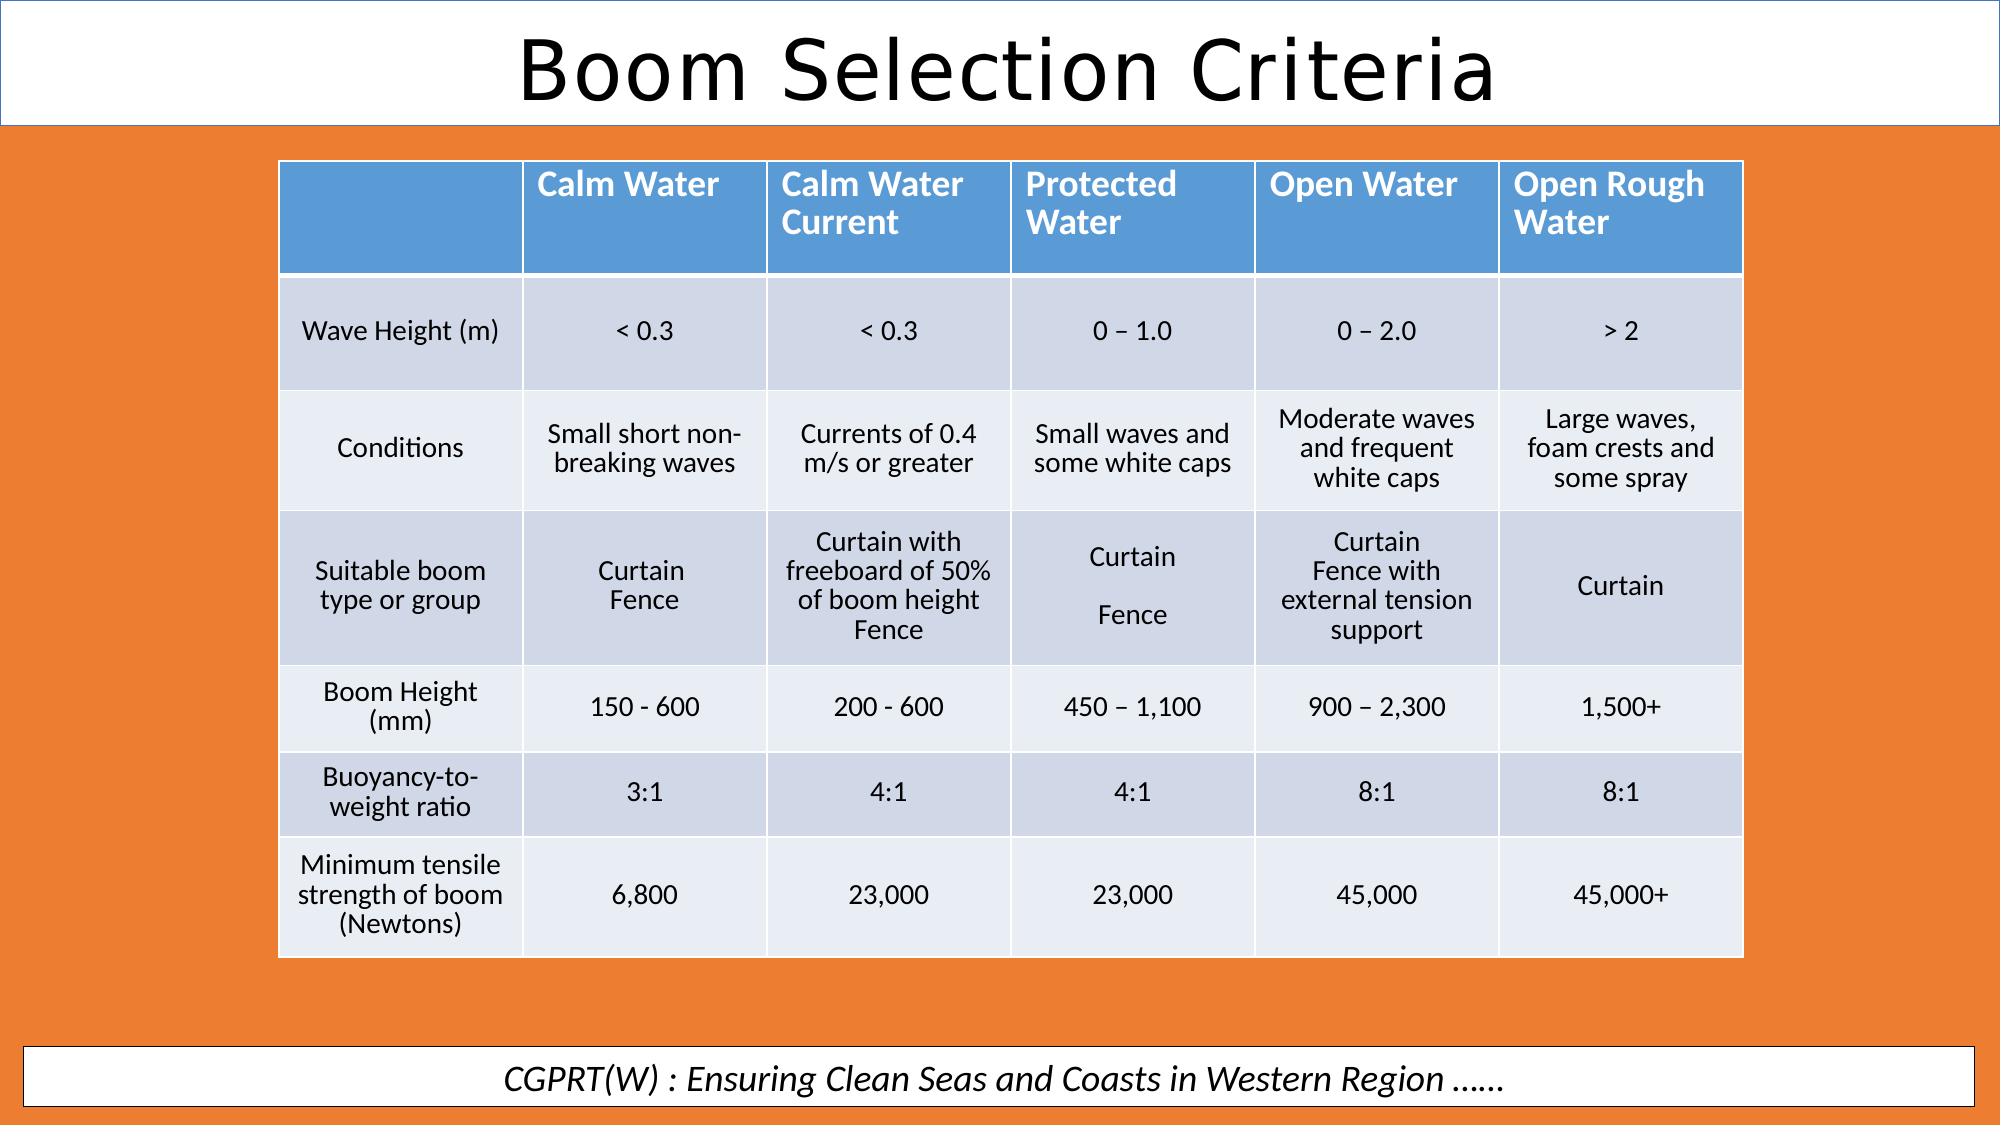

Boom Selection Criteria
|  | Calm Water | Calm Water Current | Protected Water | Open Water | Open Rough Water |
| --- | --- | --- | --- | --- | --- |
| Wave Height (m) | < 0.3 | < 0.3 | 0 – 1.0 | 0 – 2.0 | > 2 |
| Conditions | Small short non-breaking waves | Currents of 0.4 m/s or greater | Small waves and some white caps | Moderate waves and frequent white caps | Large waves, foam crests and some spray |
| Suitable boom type or group | Curtain Fence | Curtain with freeboard of 50% of boom height Fence | Curtain Fence | Curtain Fence with external tension support | Curtain |
| Boom Height (mm) | 150 - 600 | 200 - 600 | 450 – 1,100 | 900 – 2,300 | 1,500+ |
| Buoyancy-to-weight ratio | 3:1 | 4:1 | 4:1 | 8:1 | 8:1 |
| Minimum tensile strength of boom (Newtons) | 6,800 | 23,000 | 23,000 | 45,000 | 45,000+ |
 CGPRT(W) : Ensuring Clean Seas and Coasts in Western Region ……